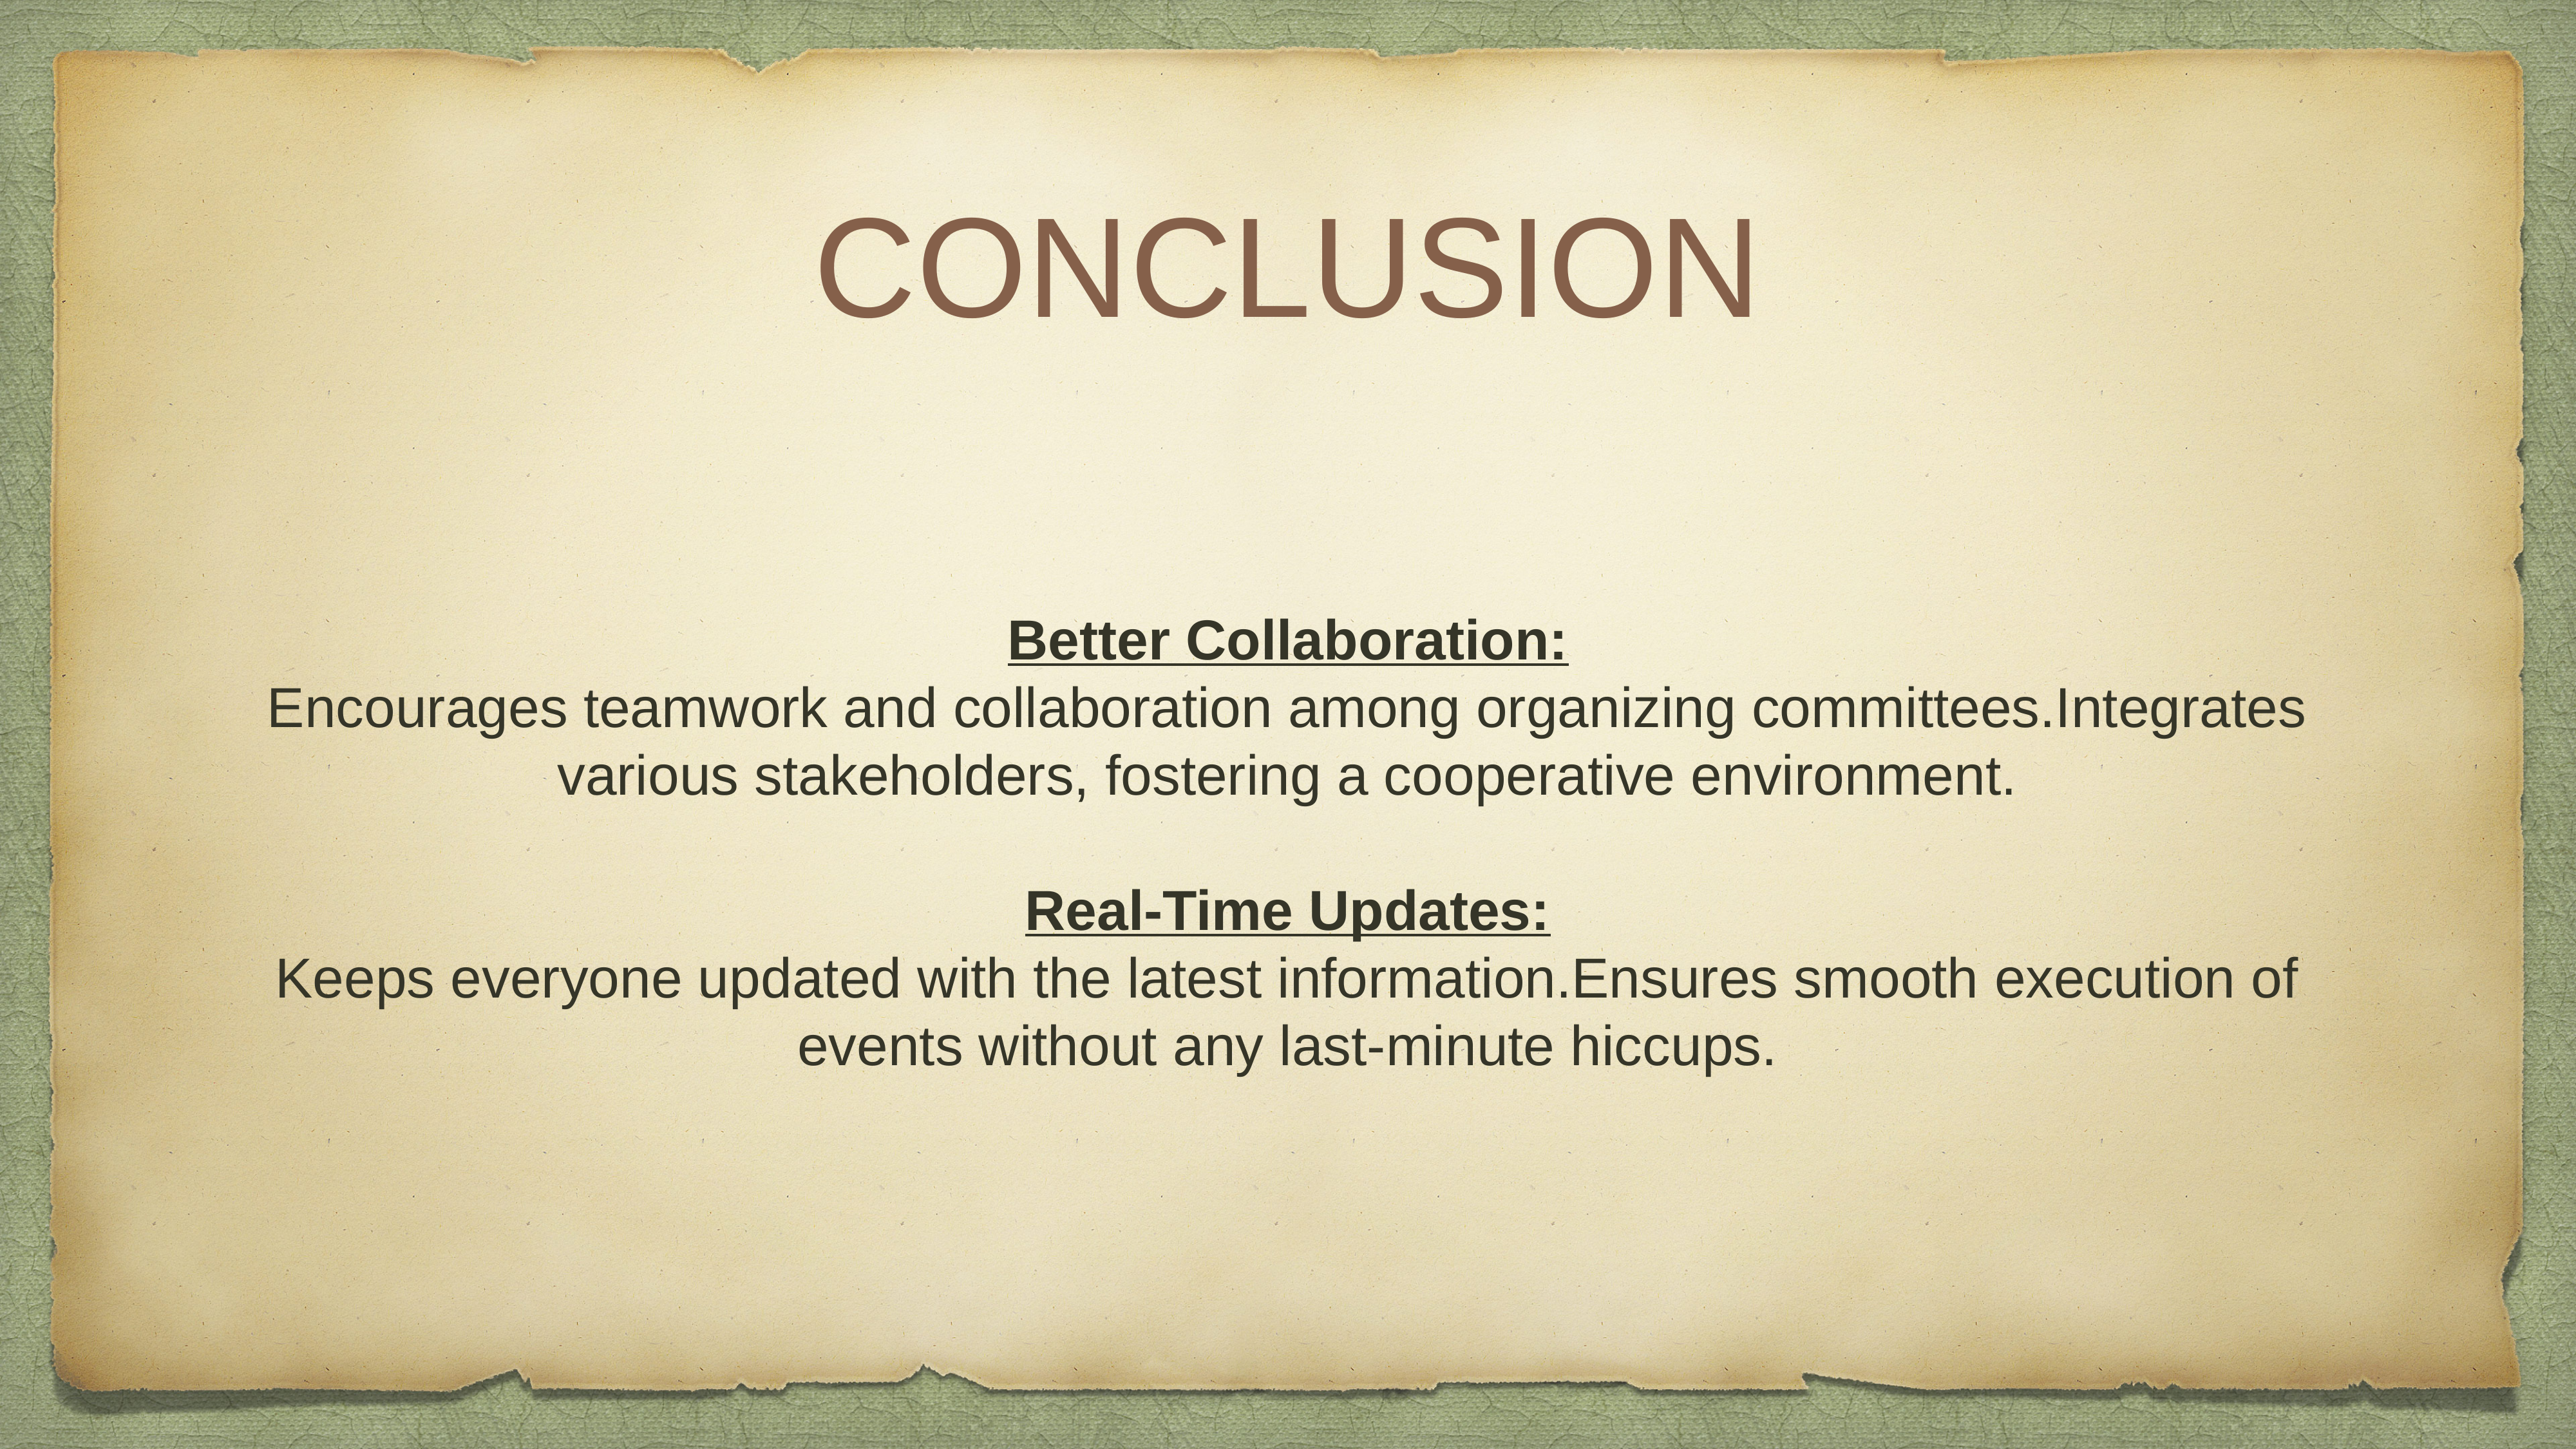

# CONCLUSION
Better Collaboration:
Encourages teamwork and collaboration among organizing committees.Integrates various stakeholders, fostering a cooperative environment.

Real-Time Updates:
Keeps everyone updated with the latest information.Ensures smooth execution of events without any last-minute hiccups.